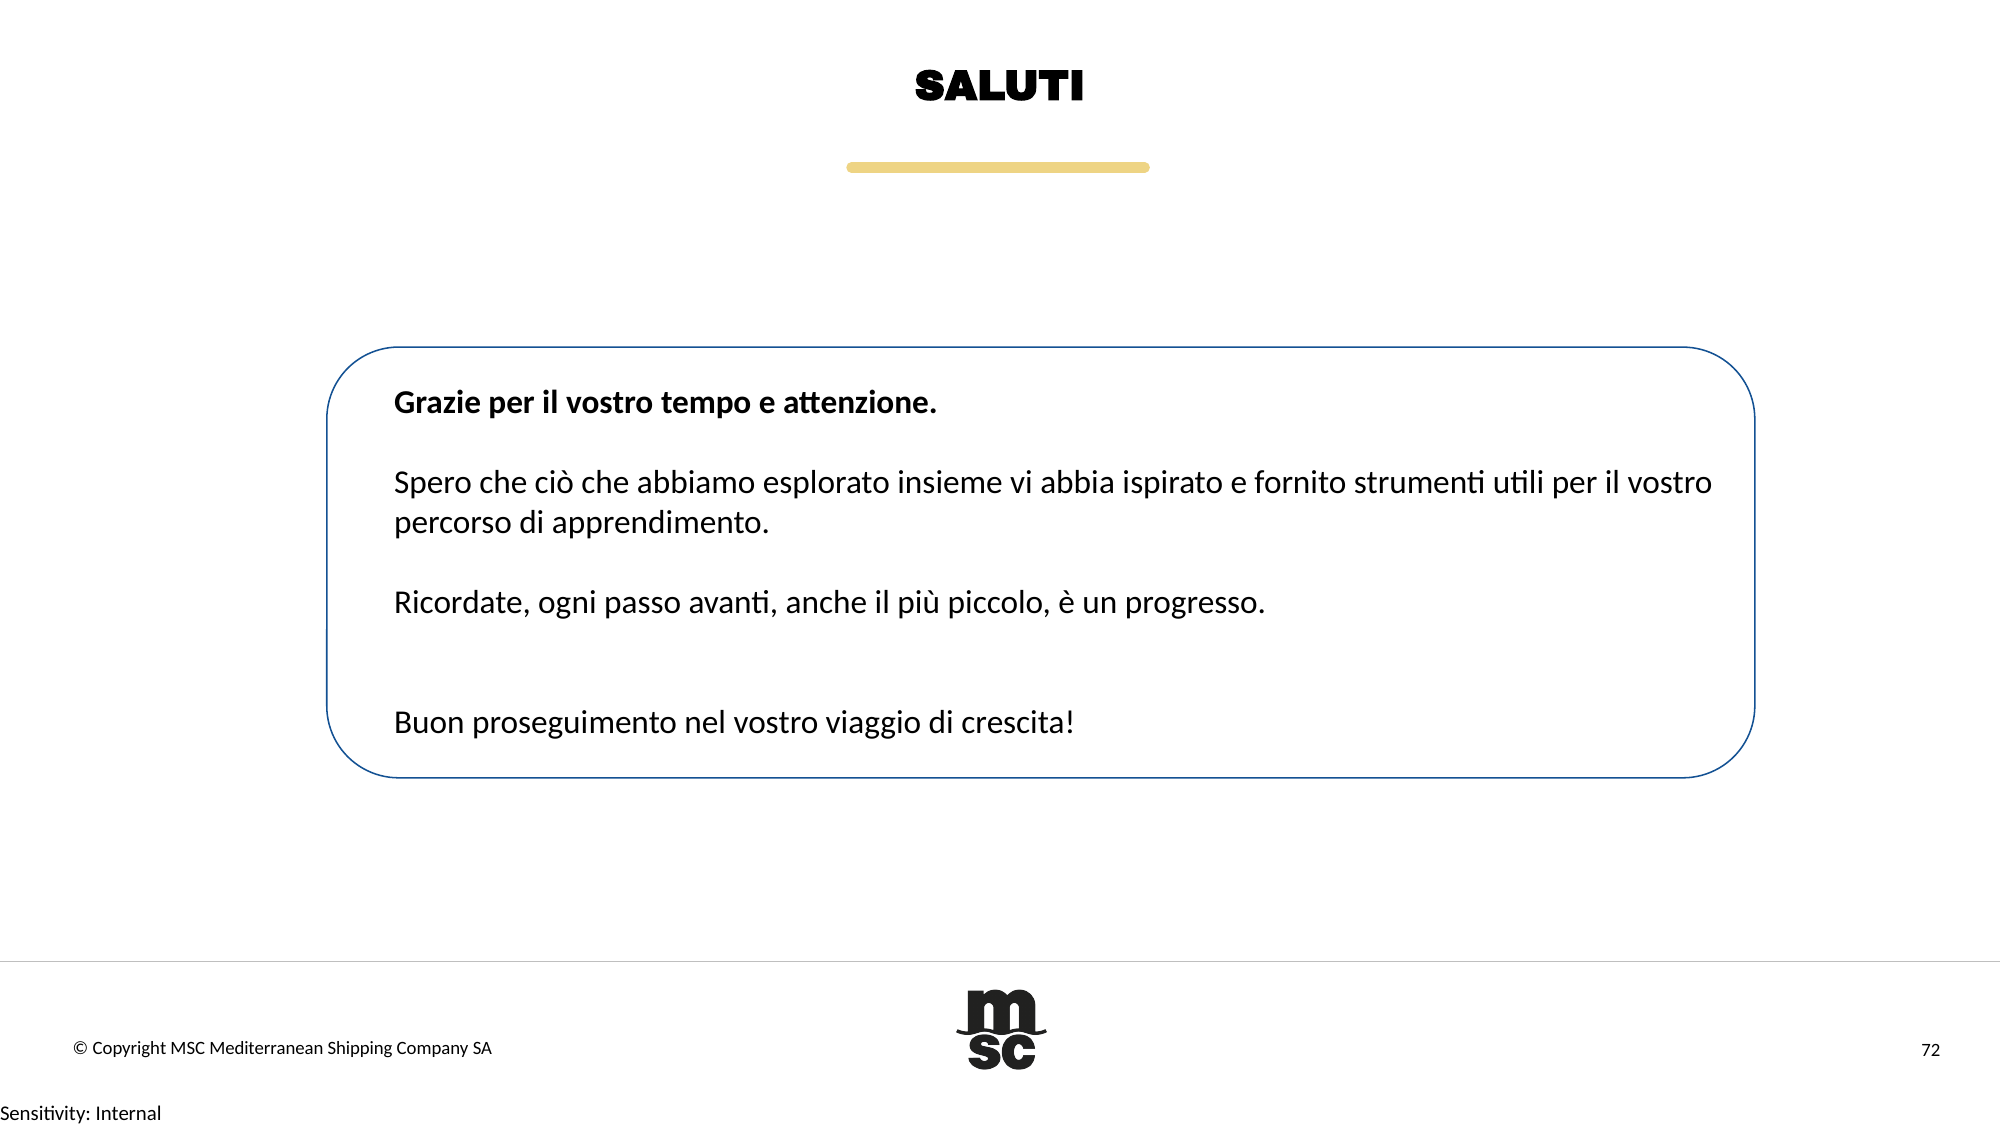

# SALUTI

Grazie per il vostro tempo e attenzione.

Spero che ciò che abbiamo esplorato insieme vi abbia ispirato e fornito strumenti utili per il vostro percorso di apprendimento.
Ricordate, ogni passo avanti, anche il più piccolo, è un progresso.

Buon proseguimento nel vostro viaggio di crescita!
© Copyright MSC Mediterranean Shipping Company SA

72